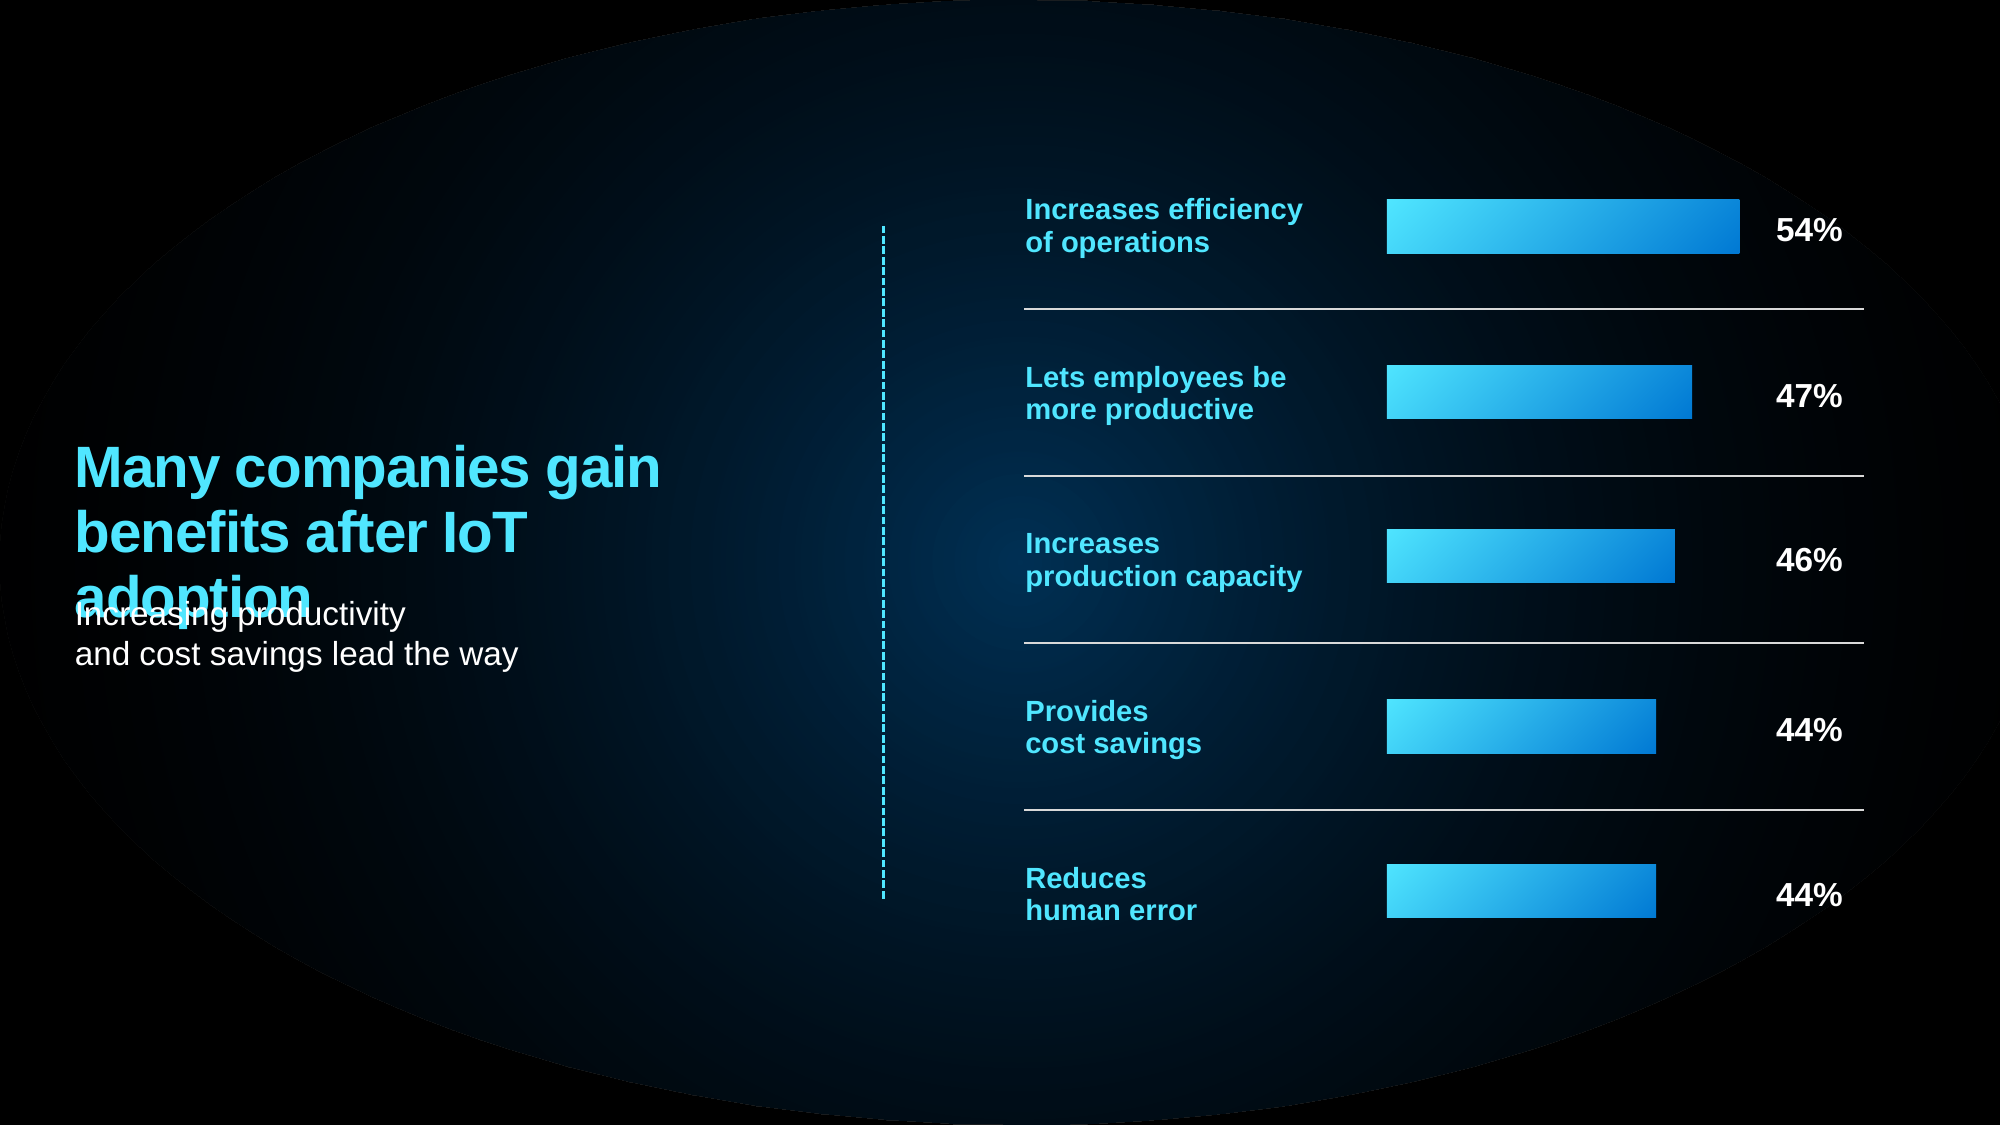

| Increases efficiency of operations |  |
| --- | --- |
| Lets employees be more productive |  |
| Increases production capacity |  |
| Provides cost savings |  |
| Reduces human error |  |
54%

47%

Many companies gain benefits after IoT adoption
46%

Increasing productivity
and cost savings lead the way
44%

44%